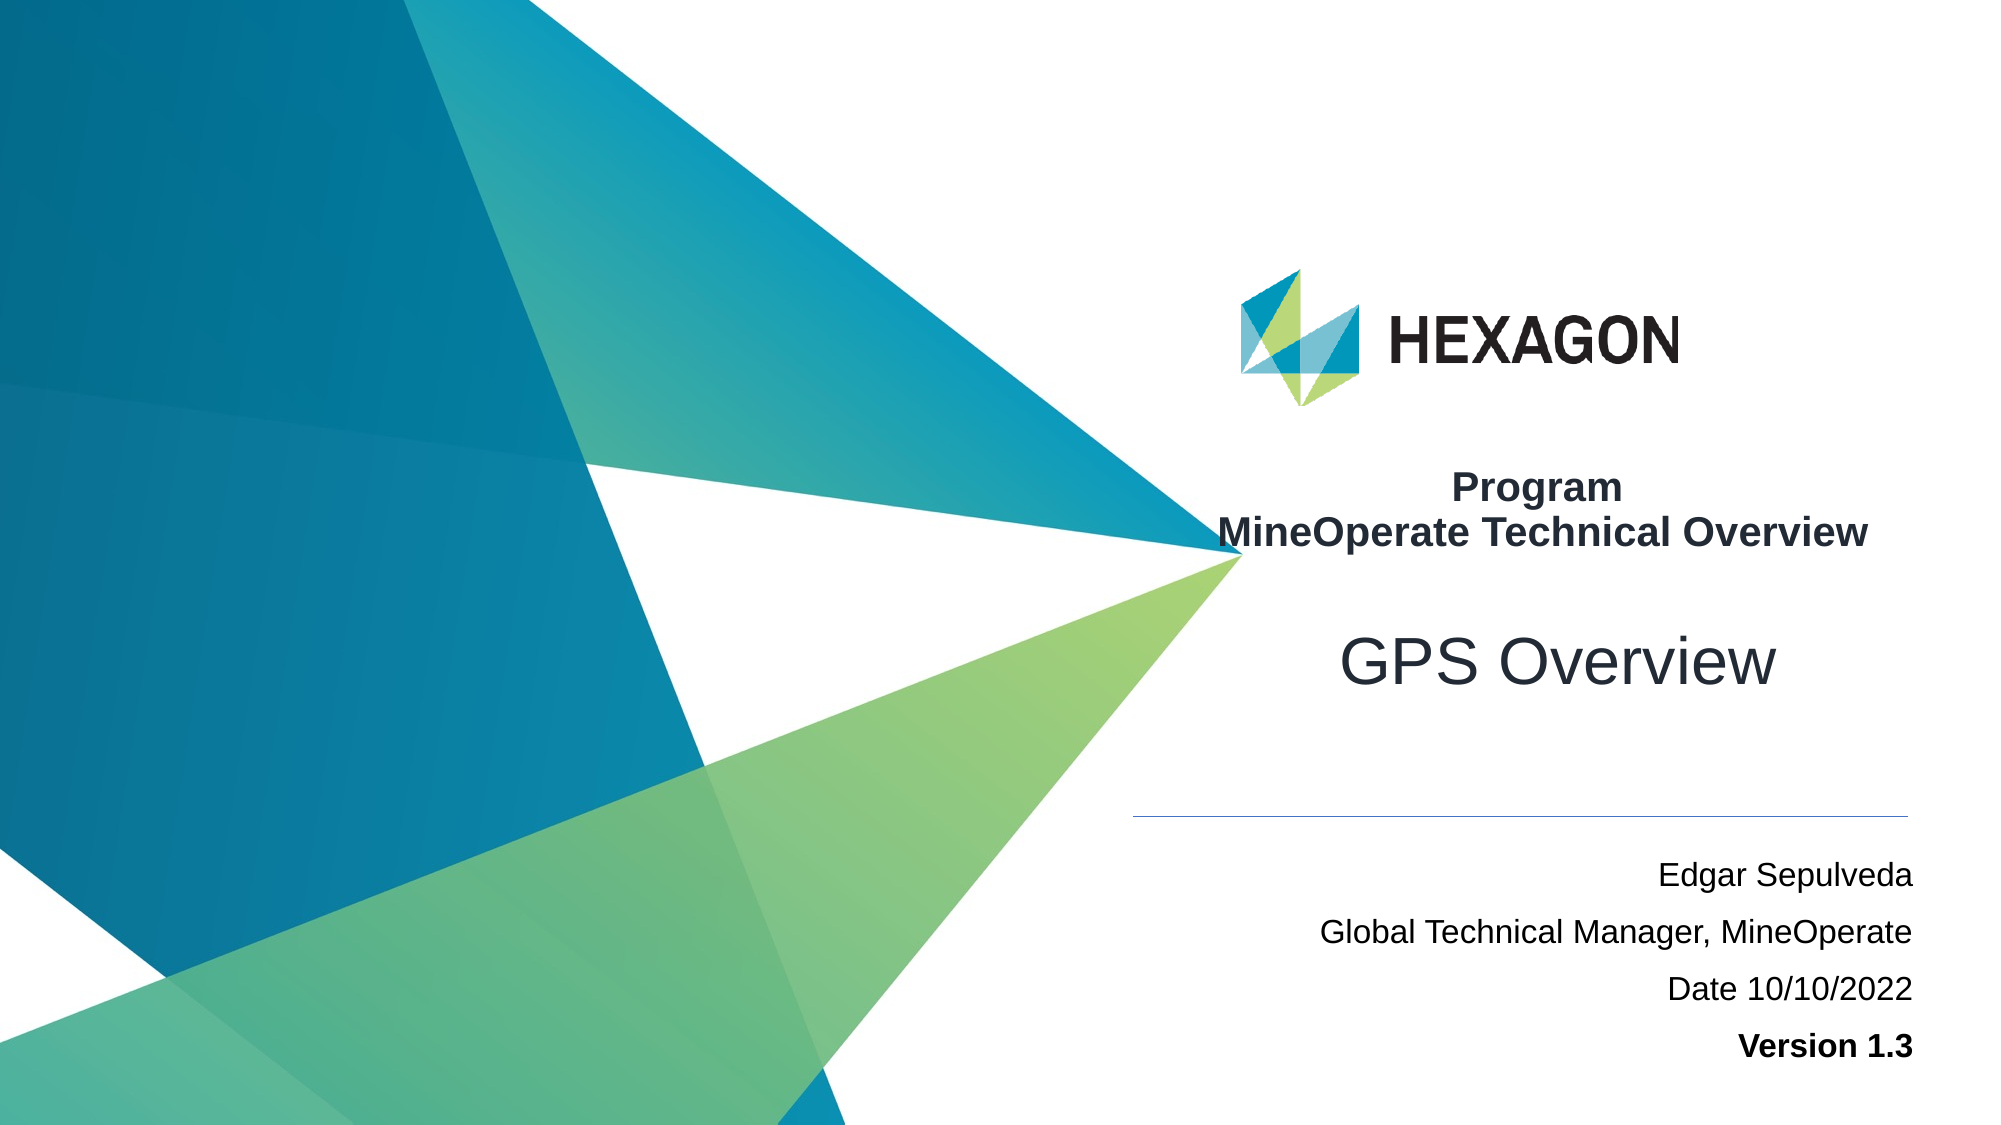

Program
MineOperate Technical Overview

 GPS Overview
Edgar Sepulveda
Global Technical Manager, MineOperate
Date 10/10/2022
Version 1.3